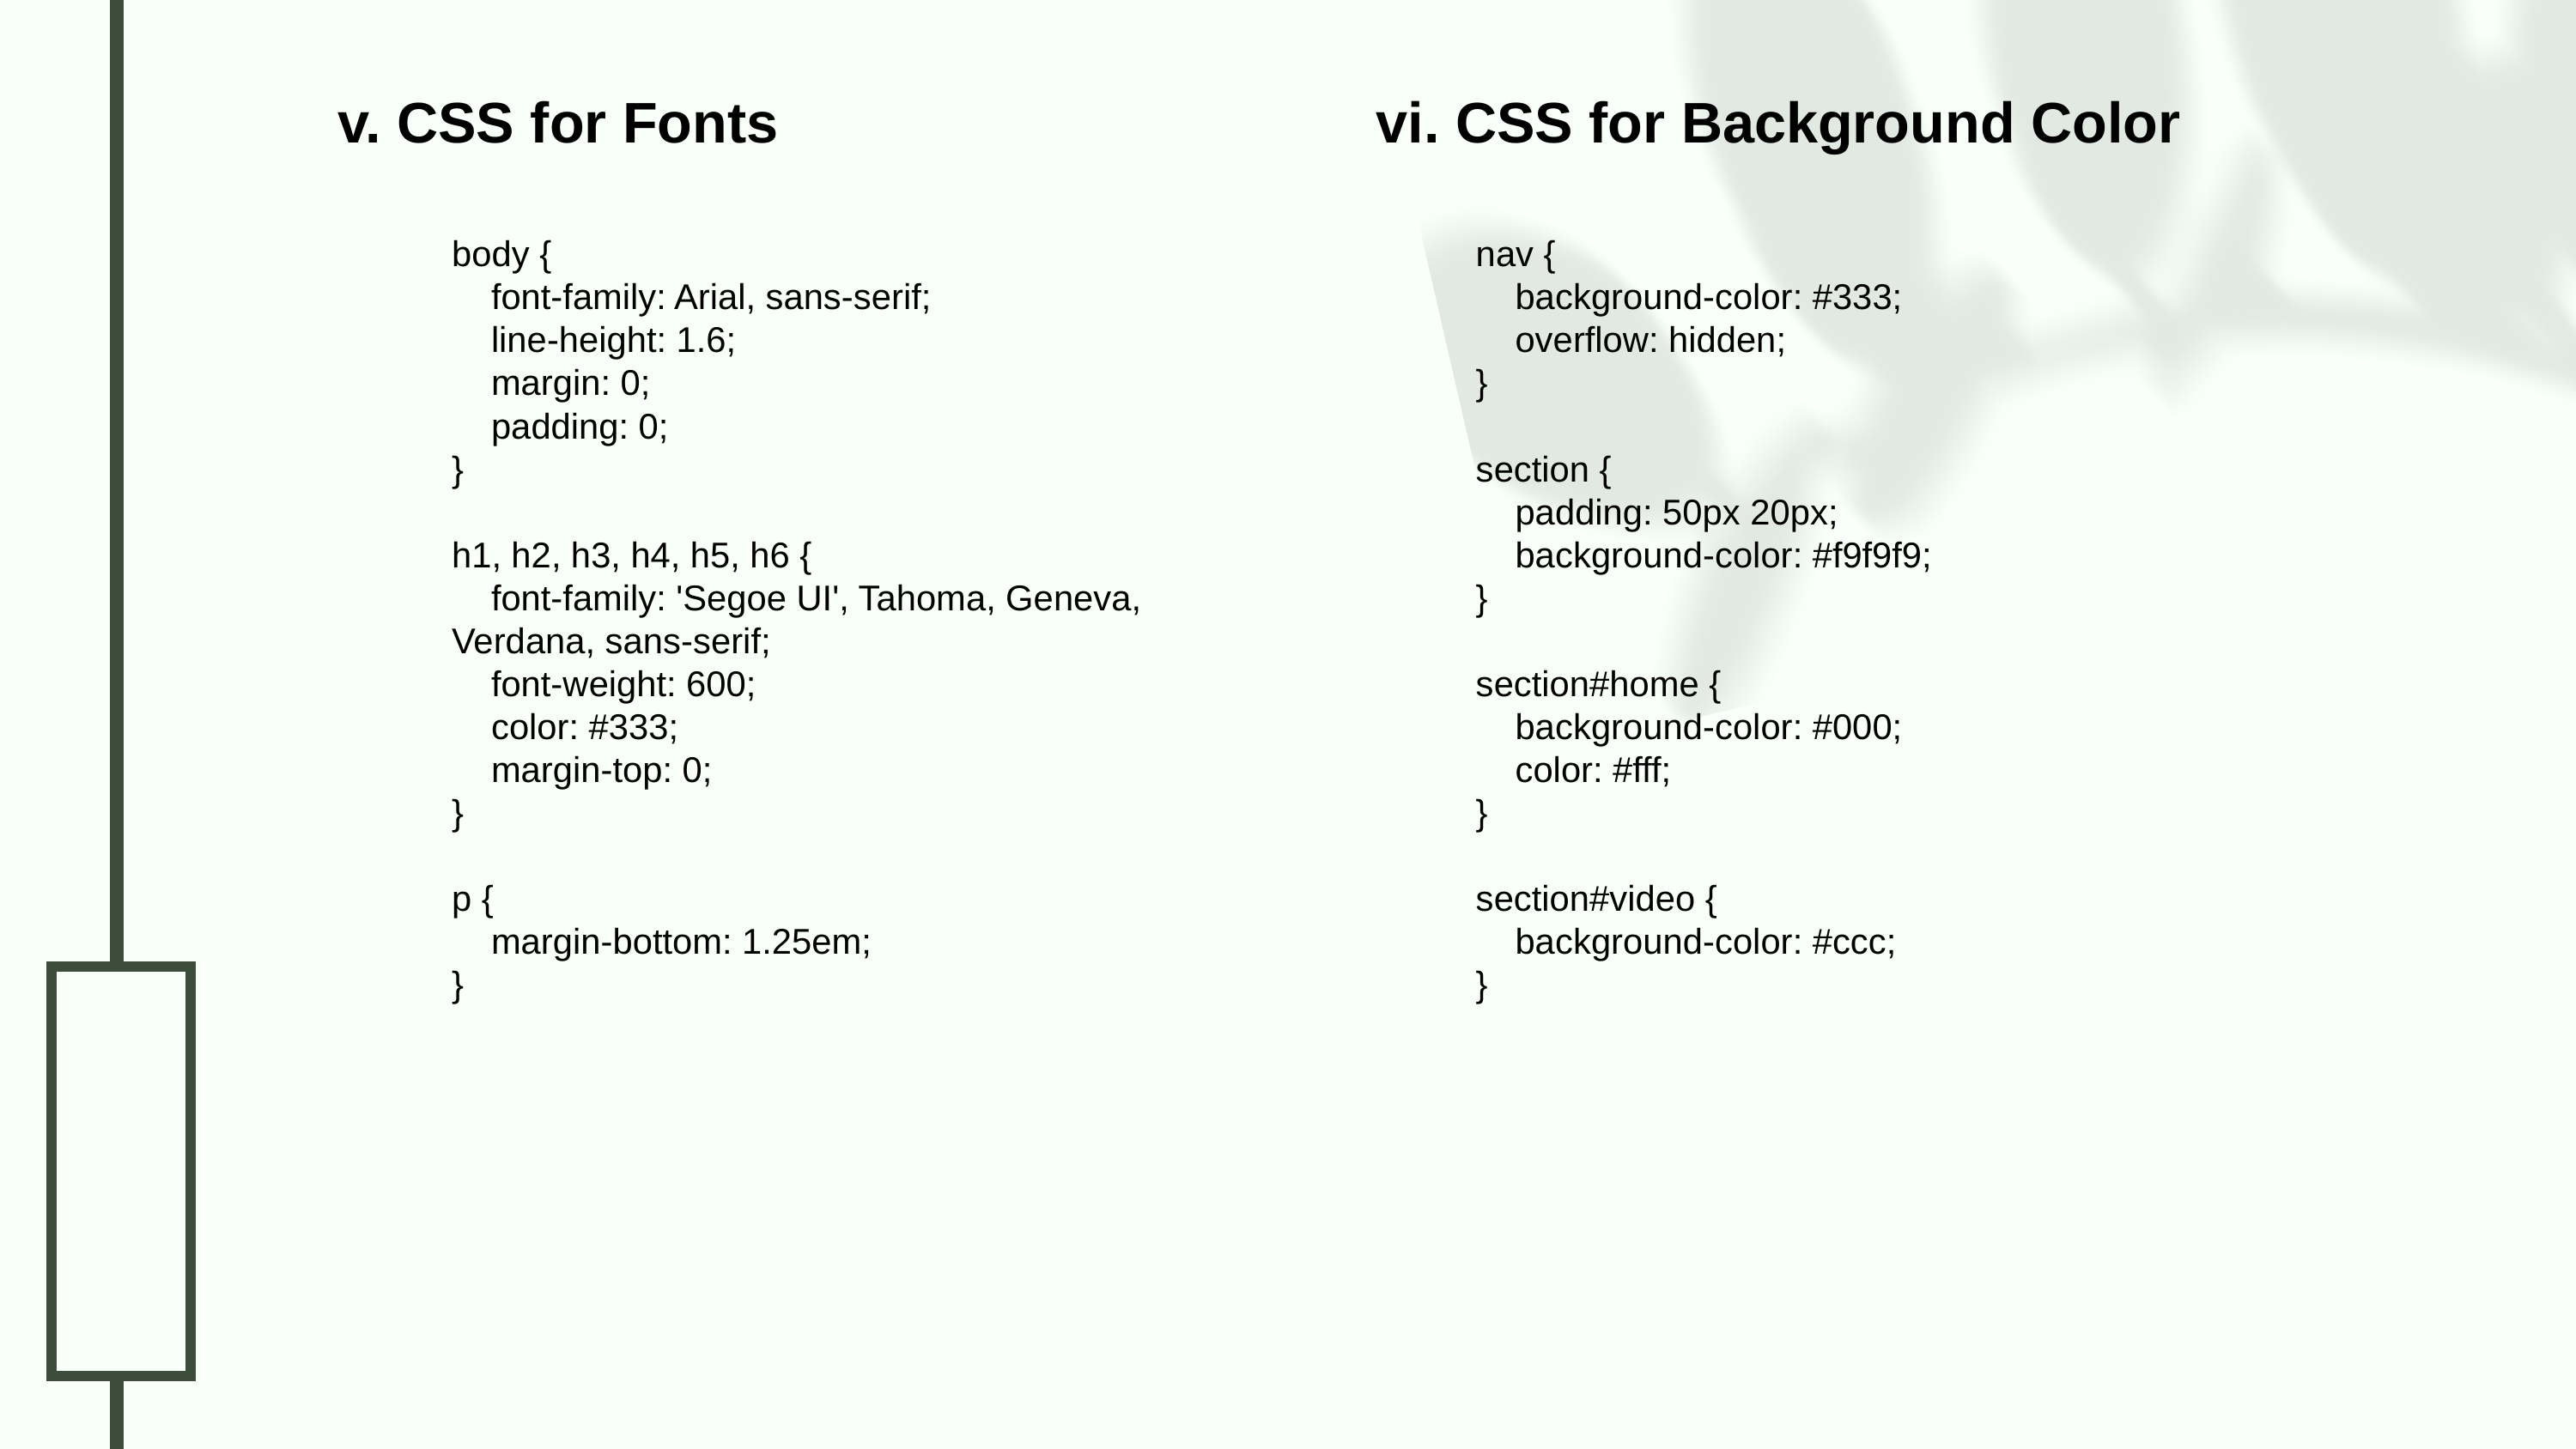

v. CSS for Fonts
vi. CSS for Background Color
body {
    font-family: Arial, sans-serif;
    line-height: 1.6;
    margin: 0;
    padding: 0;
}

h1, h2, h3, h4, h5, h6 {
    font-family: 'Segoe UI', Tahoma, Geneva, Verdana, sans-serif;
    font-weight: 600;
    color: #333;
    margin-top: 0;
}

p {
    margin-bottom: 1.25em;
}
nav {
    background-color: #333;
    overflow: hidden;
}

section {
    padding: 50px 20px;
    background-color: #f9f9f9;
}

section#home {
    background-color: #000;
    color: #fff;
}

section#video {
    background-color: #ccc;
}